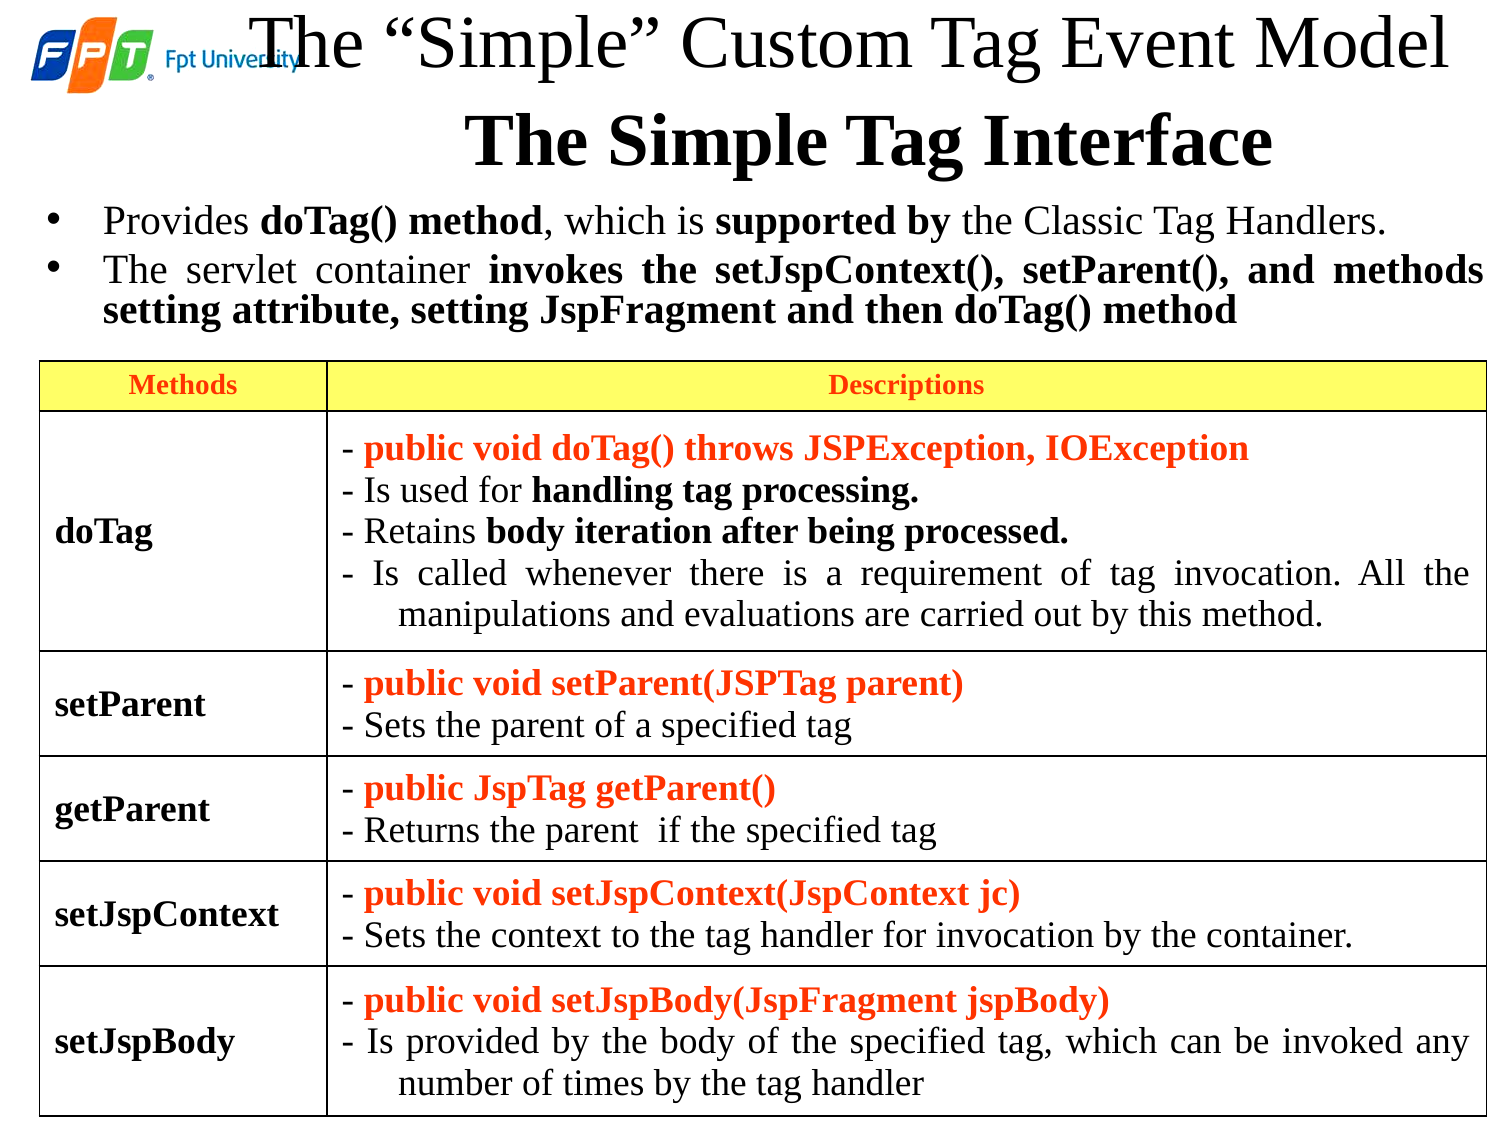

The “Simple” Custom Tag Event Model
 The Simple Tag Interface
Provides doTag() method, which is supported by the Classic Tag Handlers.
The servlet container invokes the setJspContext(), setParent(), and methods setting attribute, setting JspFragment and then doTag() method
| Methods | Descriptions |
| --- | --- |
| doTag | - public void doTag() throws JSPException, IOException - Is used for handling tag processing. - Retains body iteration after being processed. - Is called whenever there is a requirement of tag invocation. All the manipulations and evaluations are carried out by this method. |
| setParent | - public void setParent(JSPTag parent) - Sets the parent of a specified tag |
| getParent | - public JspTag getParent() - Returns the parent if the specified tag |
| setJspContext | - public void setJspContext(JspContext jc) - Sets the context to the tag handler for invocation by the container. |
| setJspBody | - public void setJspBody(JspFragment jspBody) - Is provided by the body of the specified tag, which can be invoked any number of times by the tag handler |